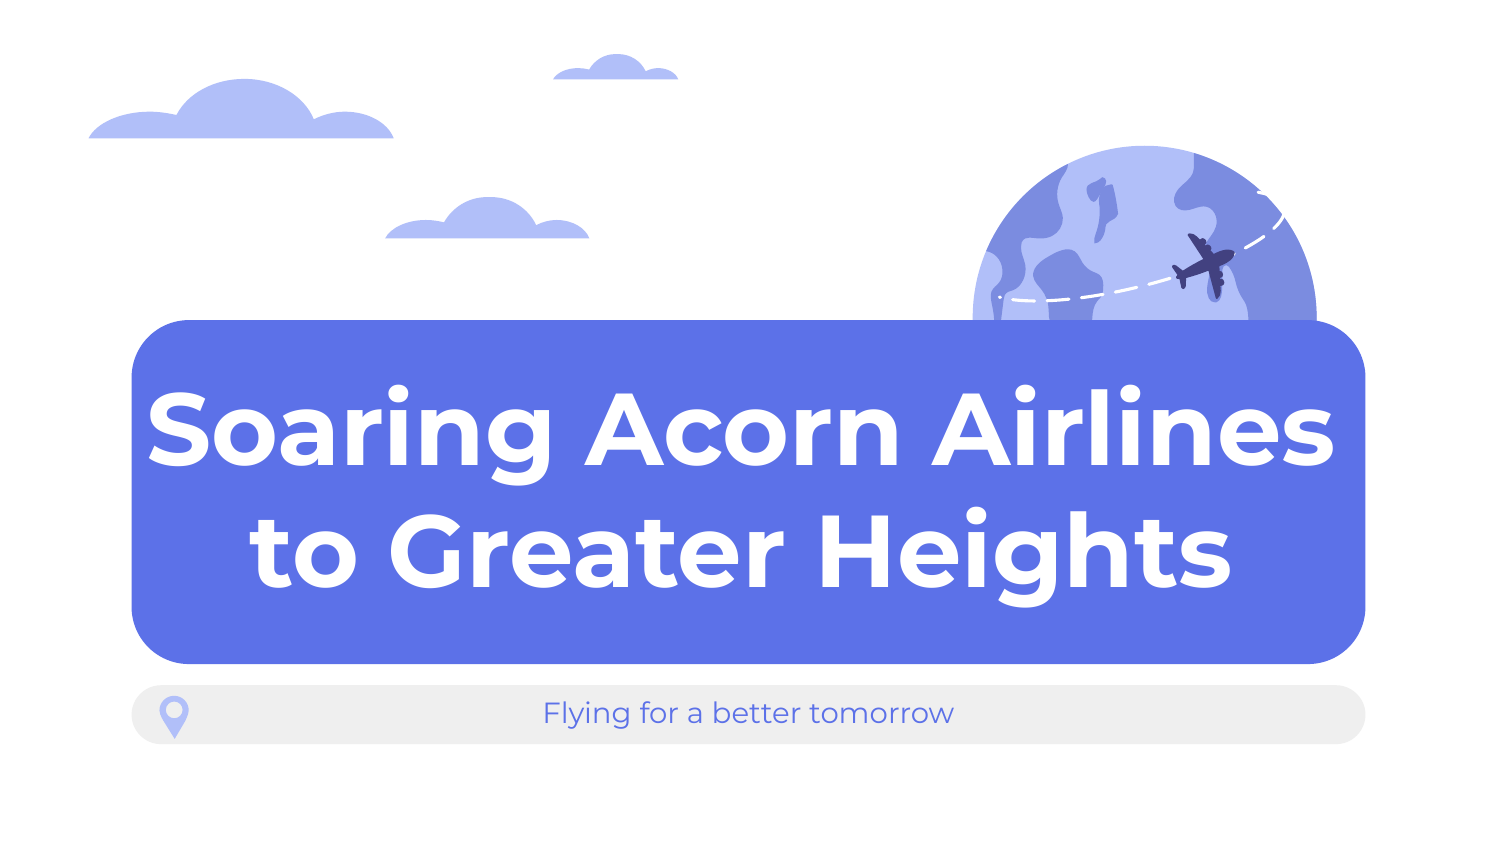

# Soaring Acorn Airlines to Greater Heights
Flying for a better tomorrow